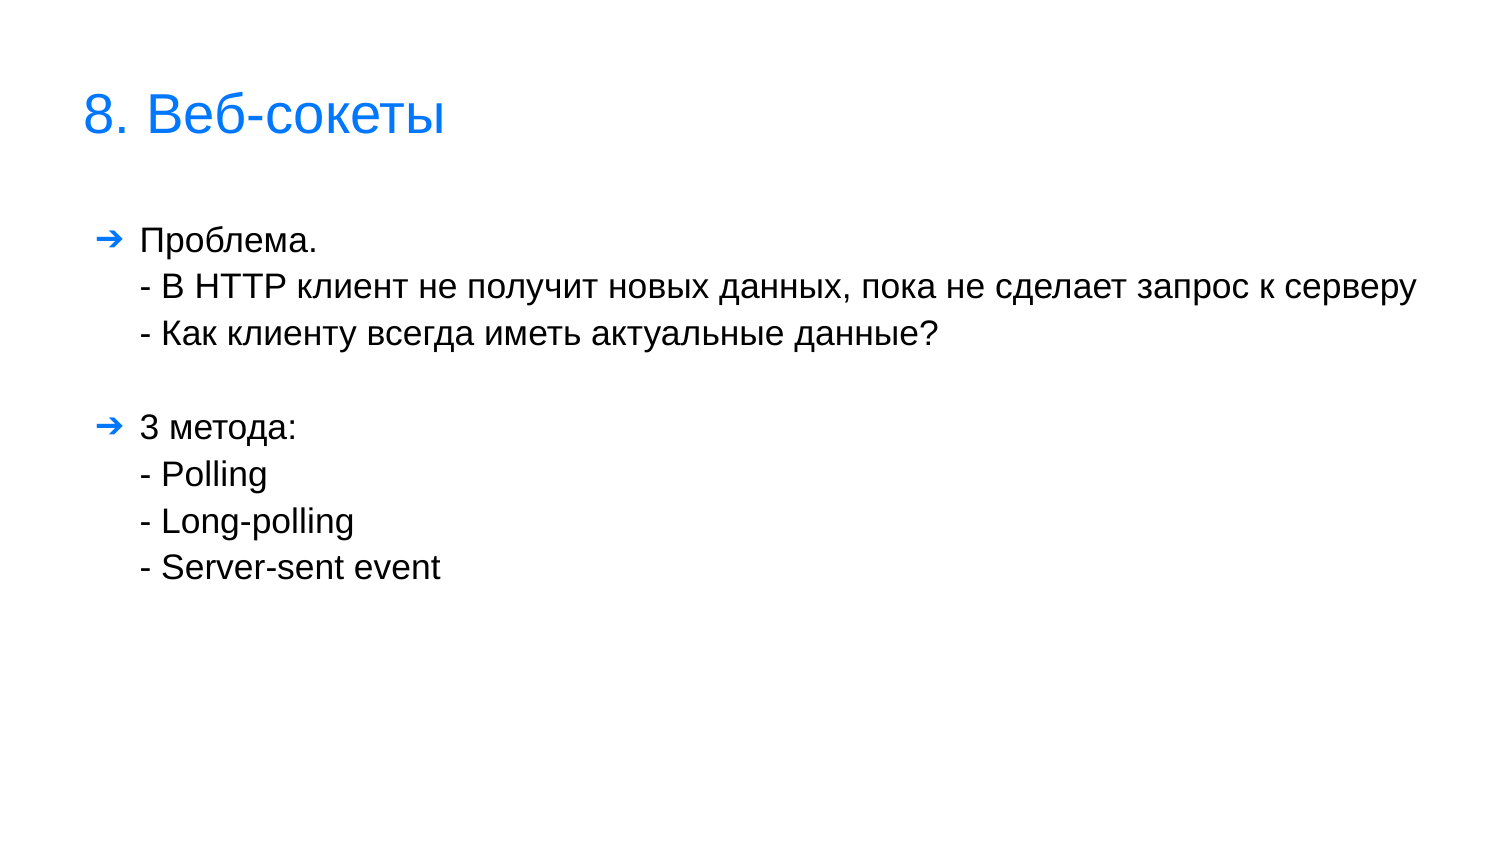

8. Веб-сокеты

Проблема.
- В HTTP клиент не получит новых данных, пока не сделает запрос к серверу
- Как клиенту всегда иметь актуальные данные?
3 метода:
- Polling
- Long-polling
- Server-sent event